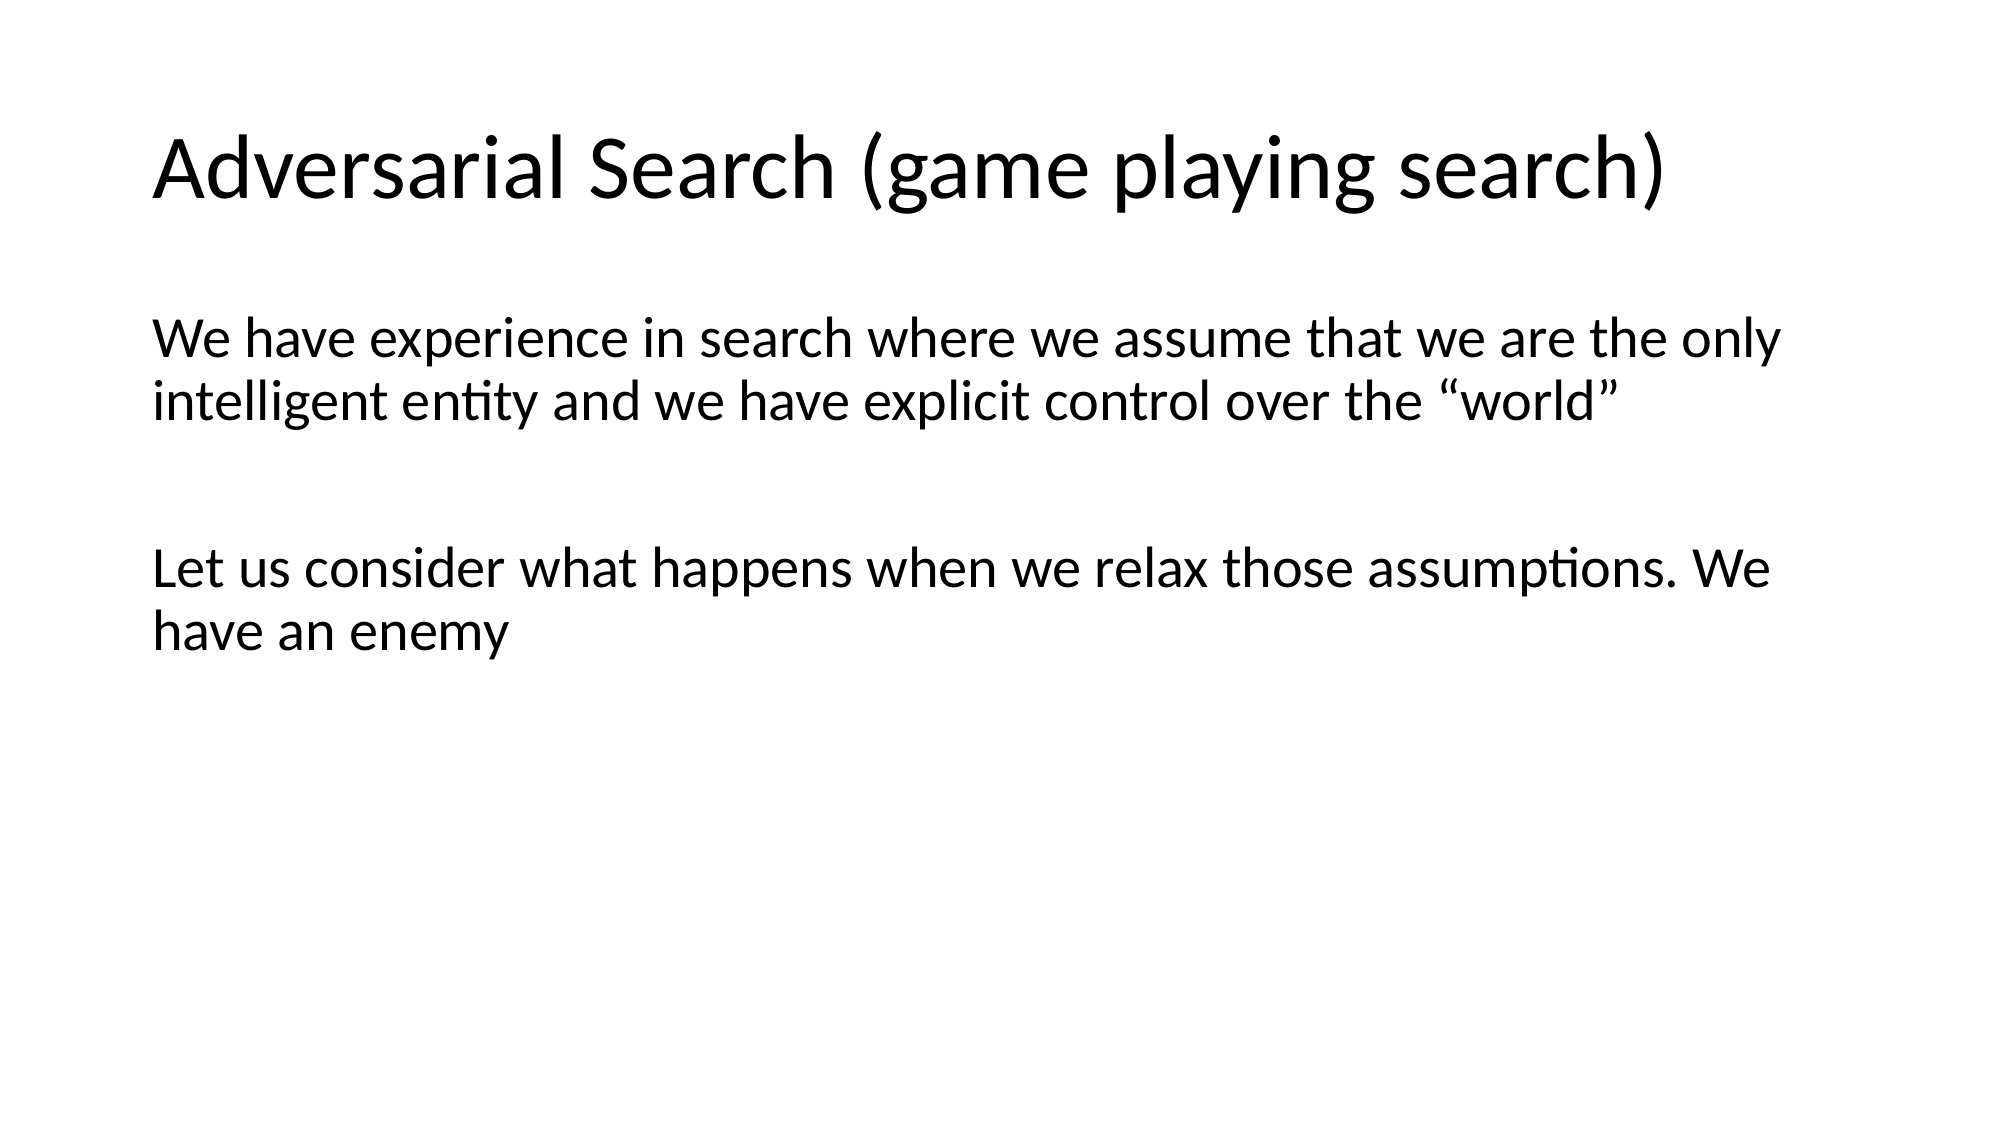

# Adversarial Search (game playing search)
We have experience in search where we assume that we are the only intelligent entity and we have explicit control over the “world”

Let us consider what happens when we relax those assumptions. We have an enemy